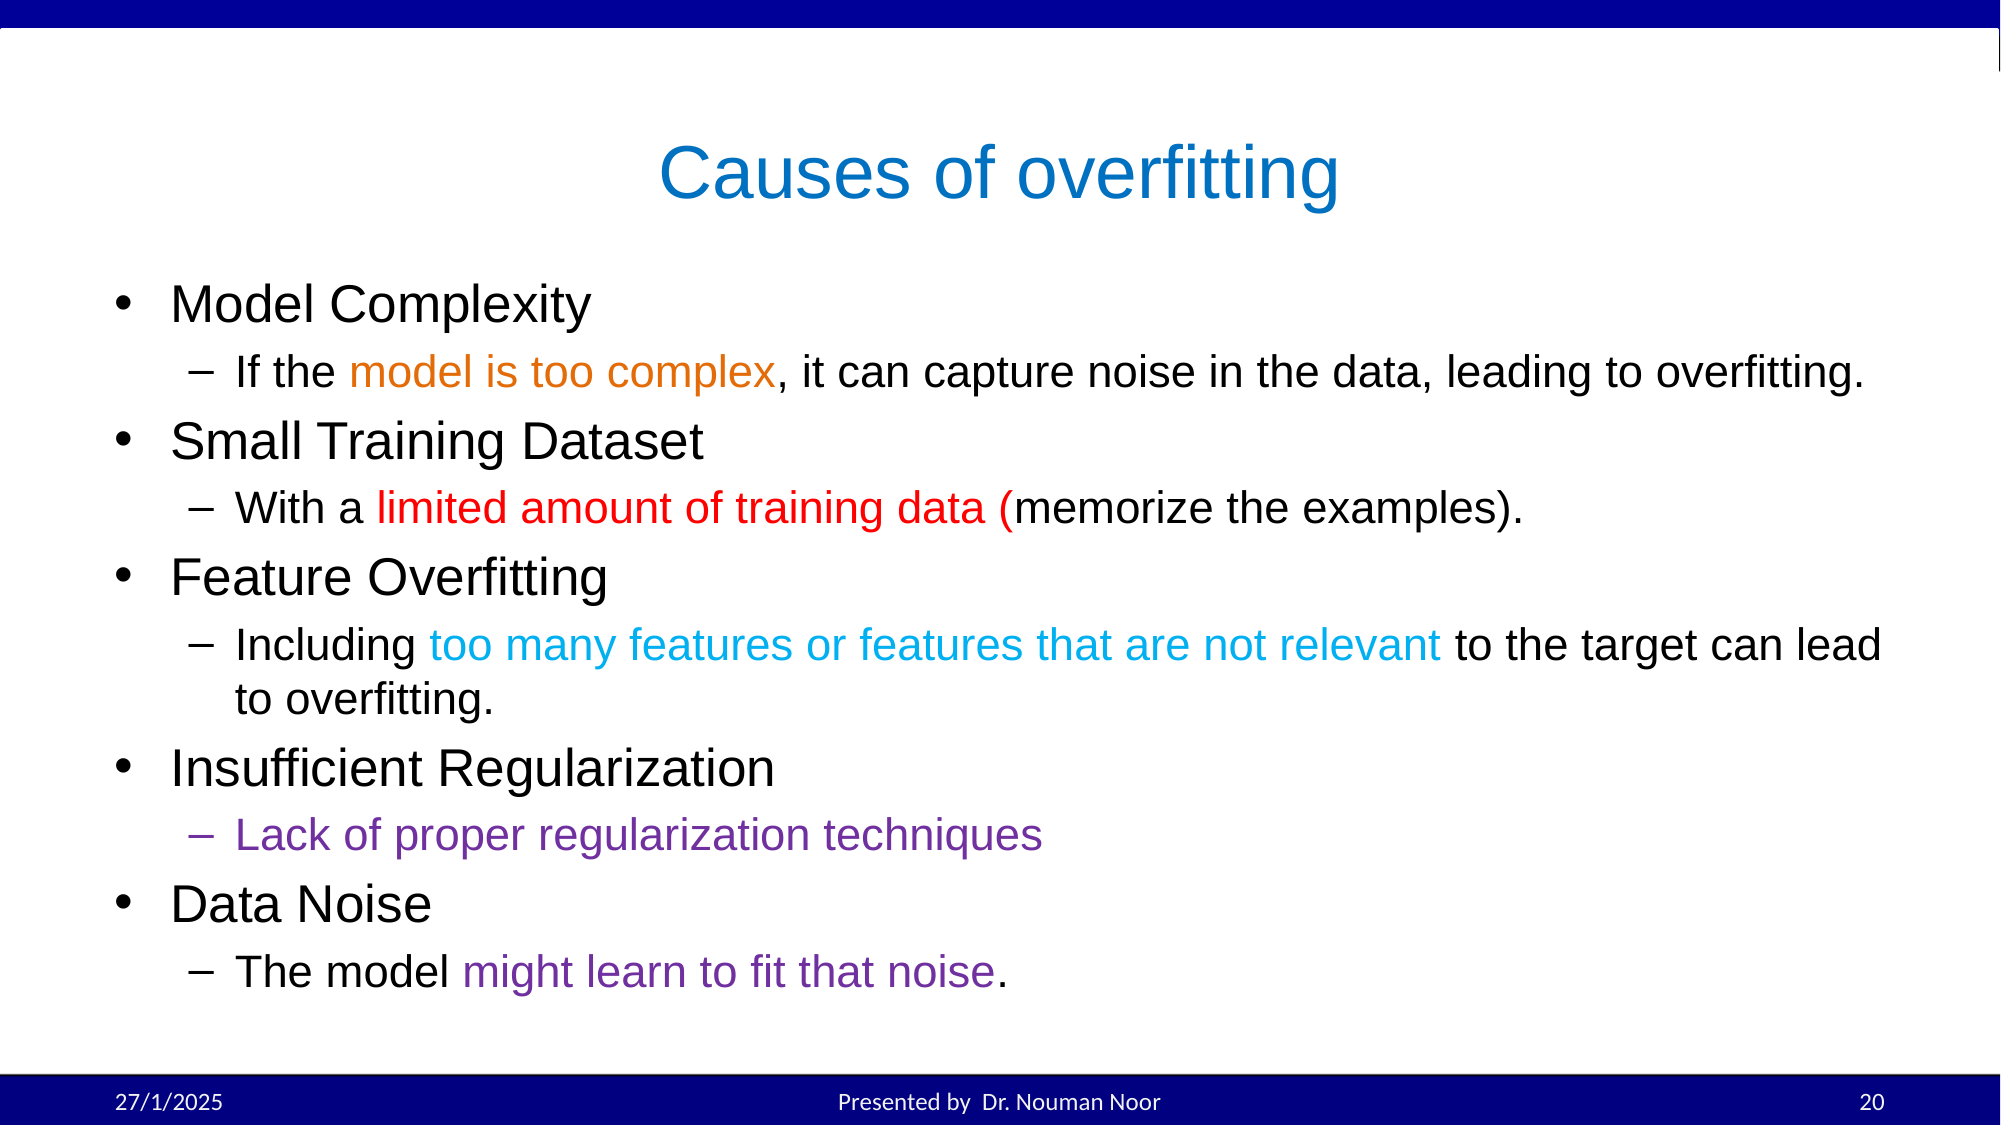

# Causes of overfitting
Model Complexity
If the model is too complex, it can capture noise in the data, leading to overfitting.
Small Training Dataset
With a limited amount of training data (memorize the examples).
Feature Overfitting
Including too many features or features that are not relevant to the target can lead to overfitting.
Insufficient Regularization
Lack of proper regularization techniques
Data Noise
The model might learn to fit that noise.
27/1/2025
Presented by  Dr. Nouman Noor
20